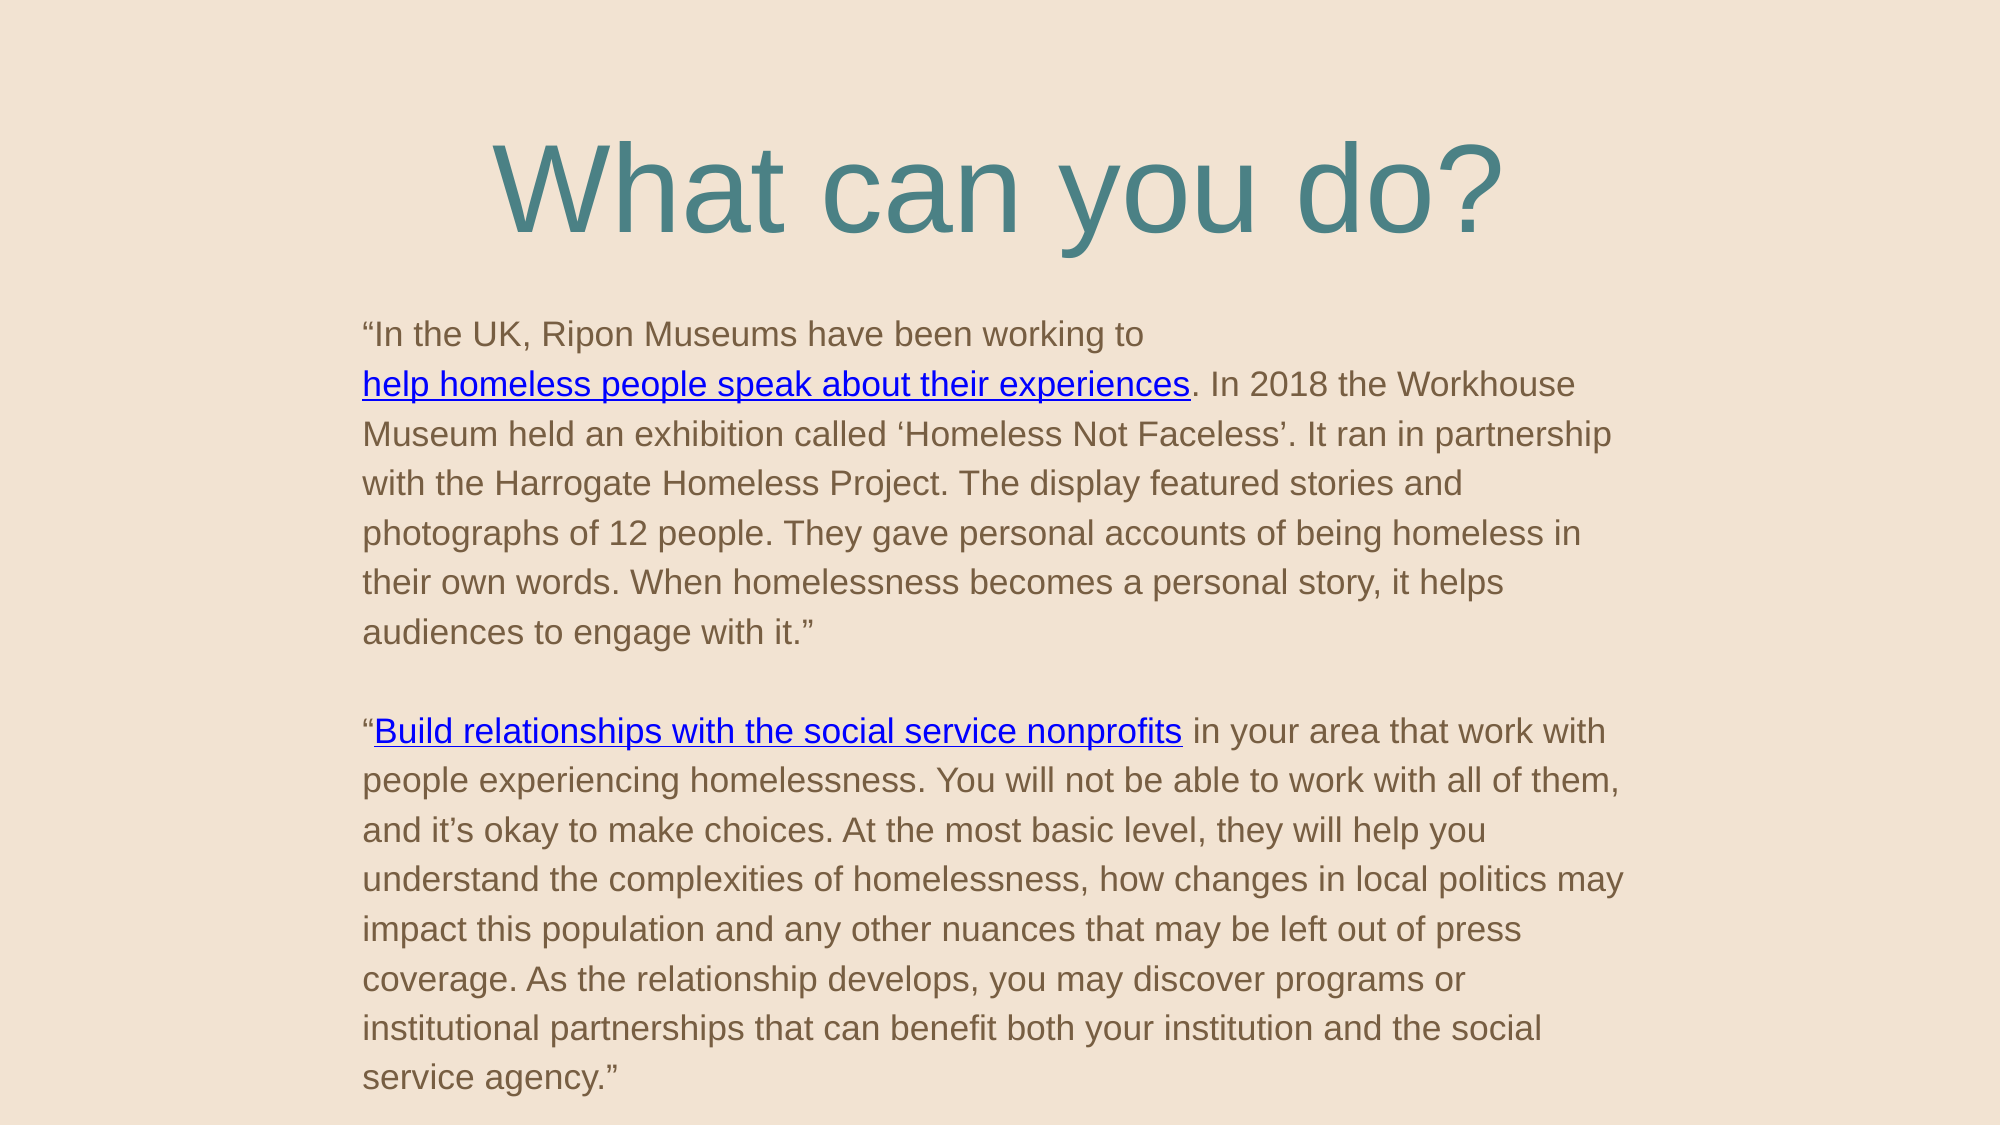

What can you do?
“In the UK, Ripon Museums have been working to help homeless people speak about their experiences. In 2018 the Workhouse Museum held an exhibition called ‘Homeless Not Faceless’. It ran in partnership with the Harrogate Homeless Project. The display featured stories and photographs of 12 people. They gave personal accounts of being homeless in their own words. When homelessness becomes a personal story, it helps audiences to engage with it.”

“Build relationships with the social service nonprofits in your area that work with people experiencing homelessness. You will not be able to work with all of them, and it’s okay to make choices. At the most basic level, they will help you understand the complexities of homelessness, how changes in local politics may impact this population and any other nuances that may be left out of press coverage. As the relationship develops, you may discover programs or institutional partnerships that can benefit both your institution and the social service agency.”